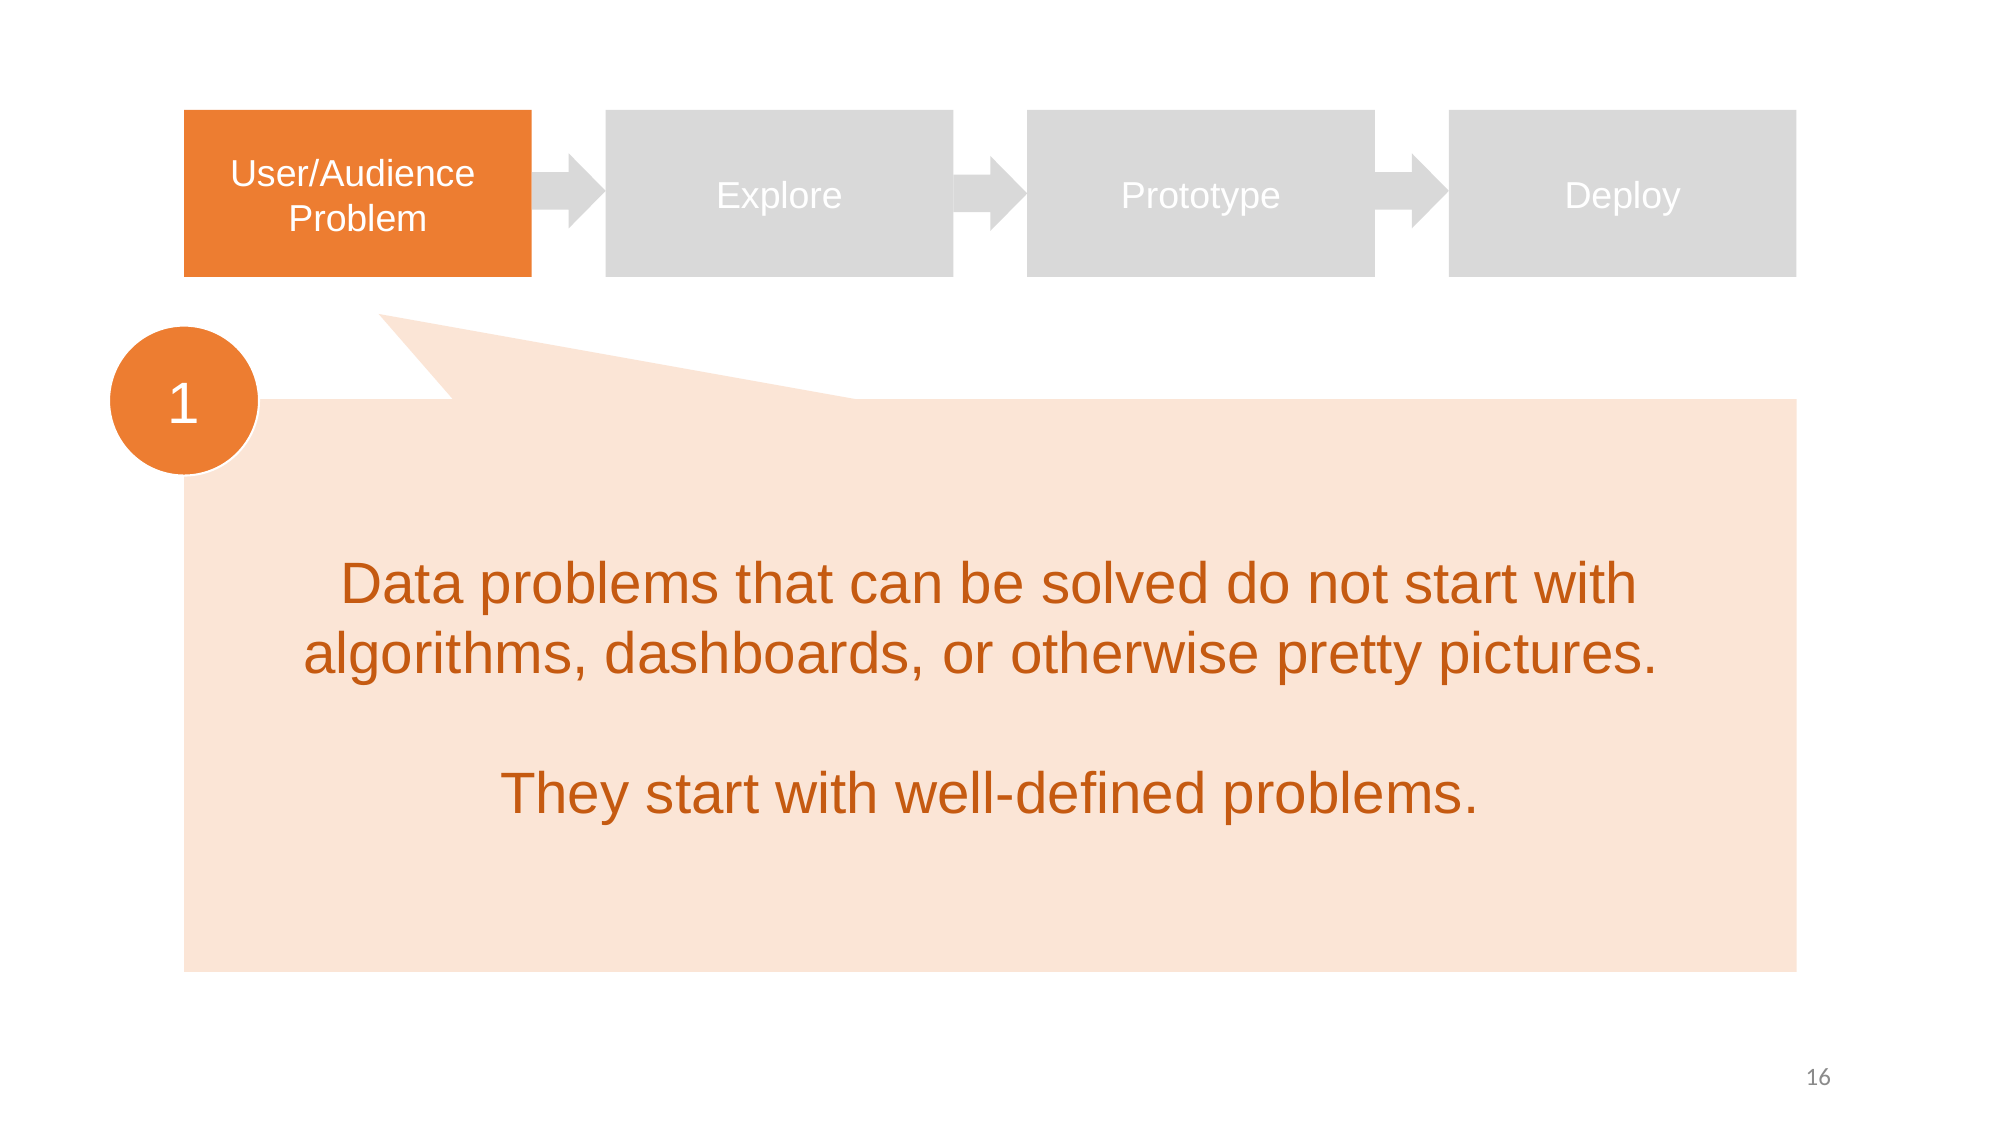

User/Audience
Problem
Explore
Prototype
Deploy

1
Data problems that can be solved do not start with algorithms, dashboards, or otherwise pretty pictures.

They start with well-defined problems.
16